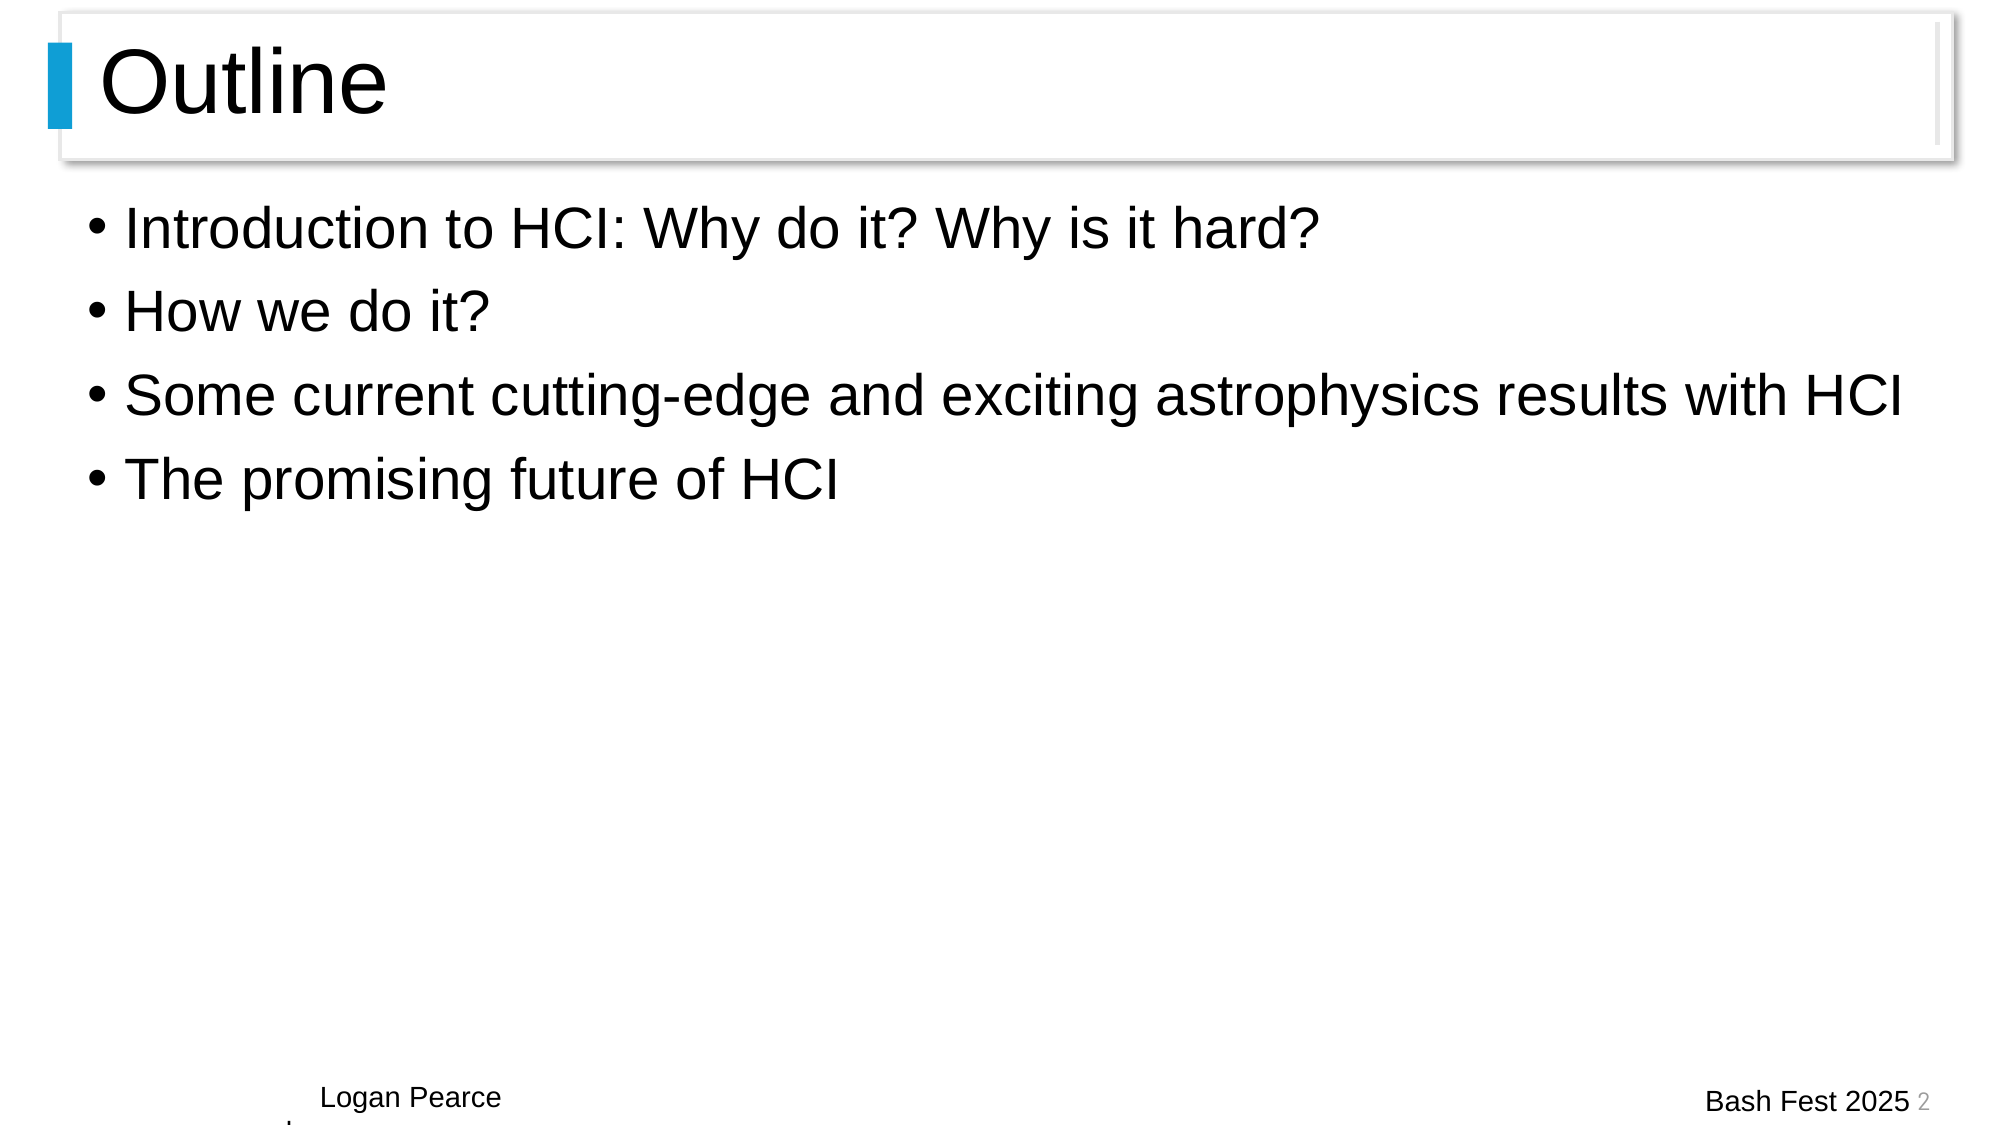

# Outline
Introduction to HCI: Why do it? Why is it hard?
How we do it?
Some current cutting-edge and exciting astrophysics results with HCI
The promising future of HCI
2